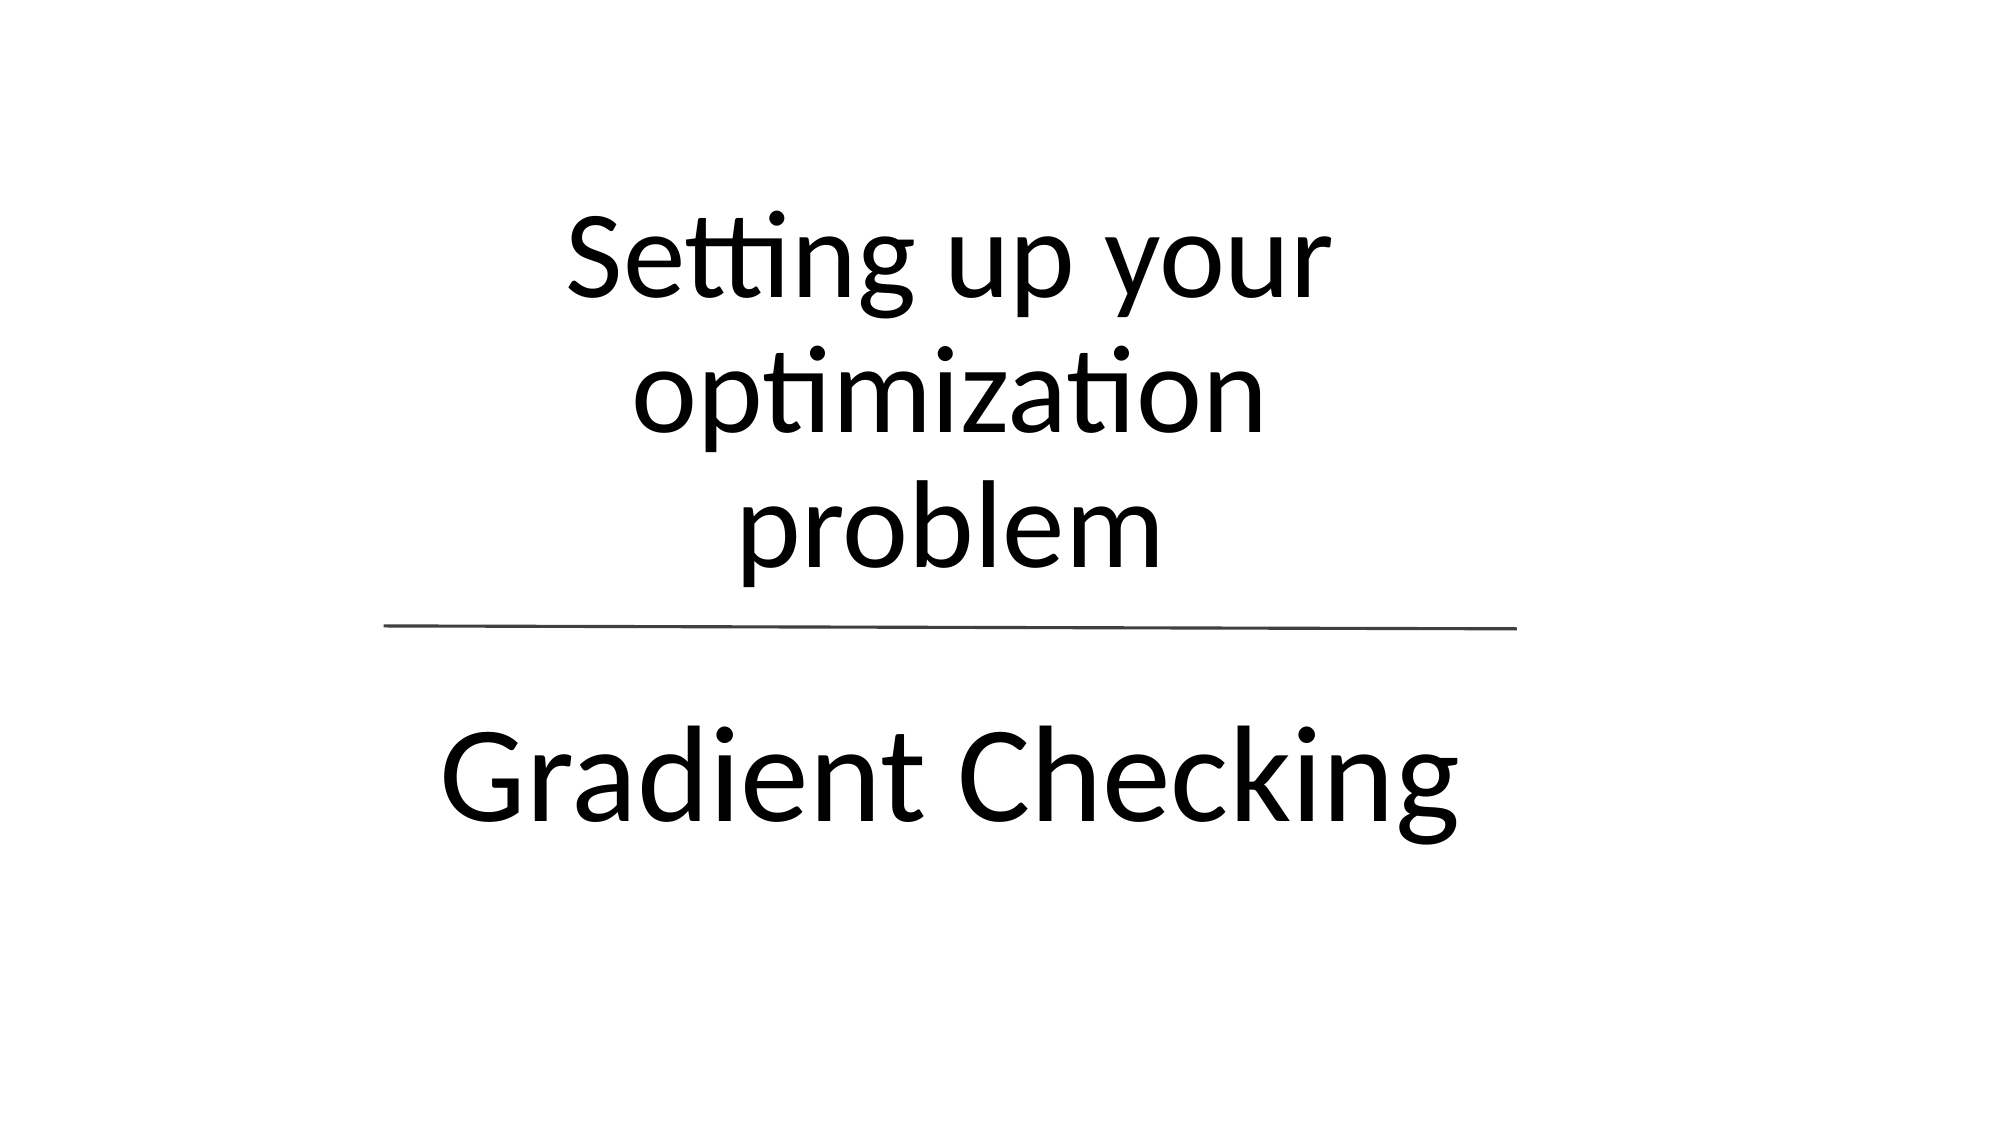

# Setting up your optimization problem
Gradient Checking